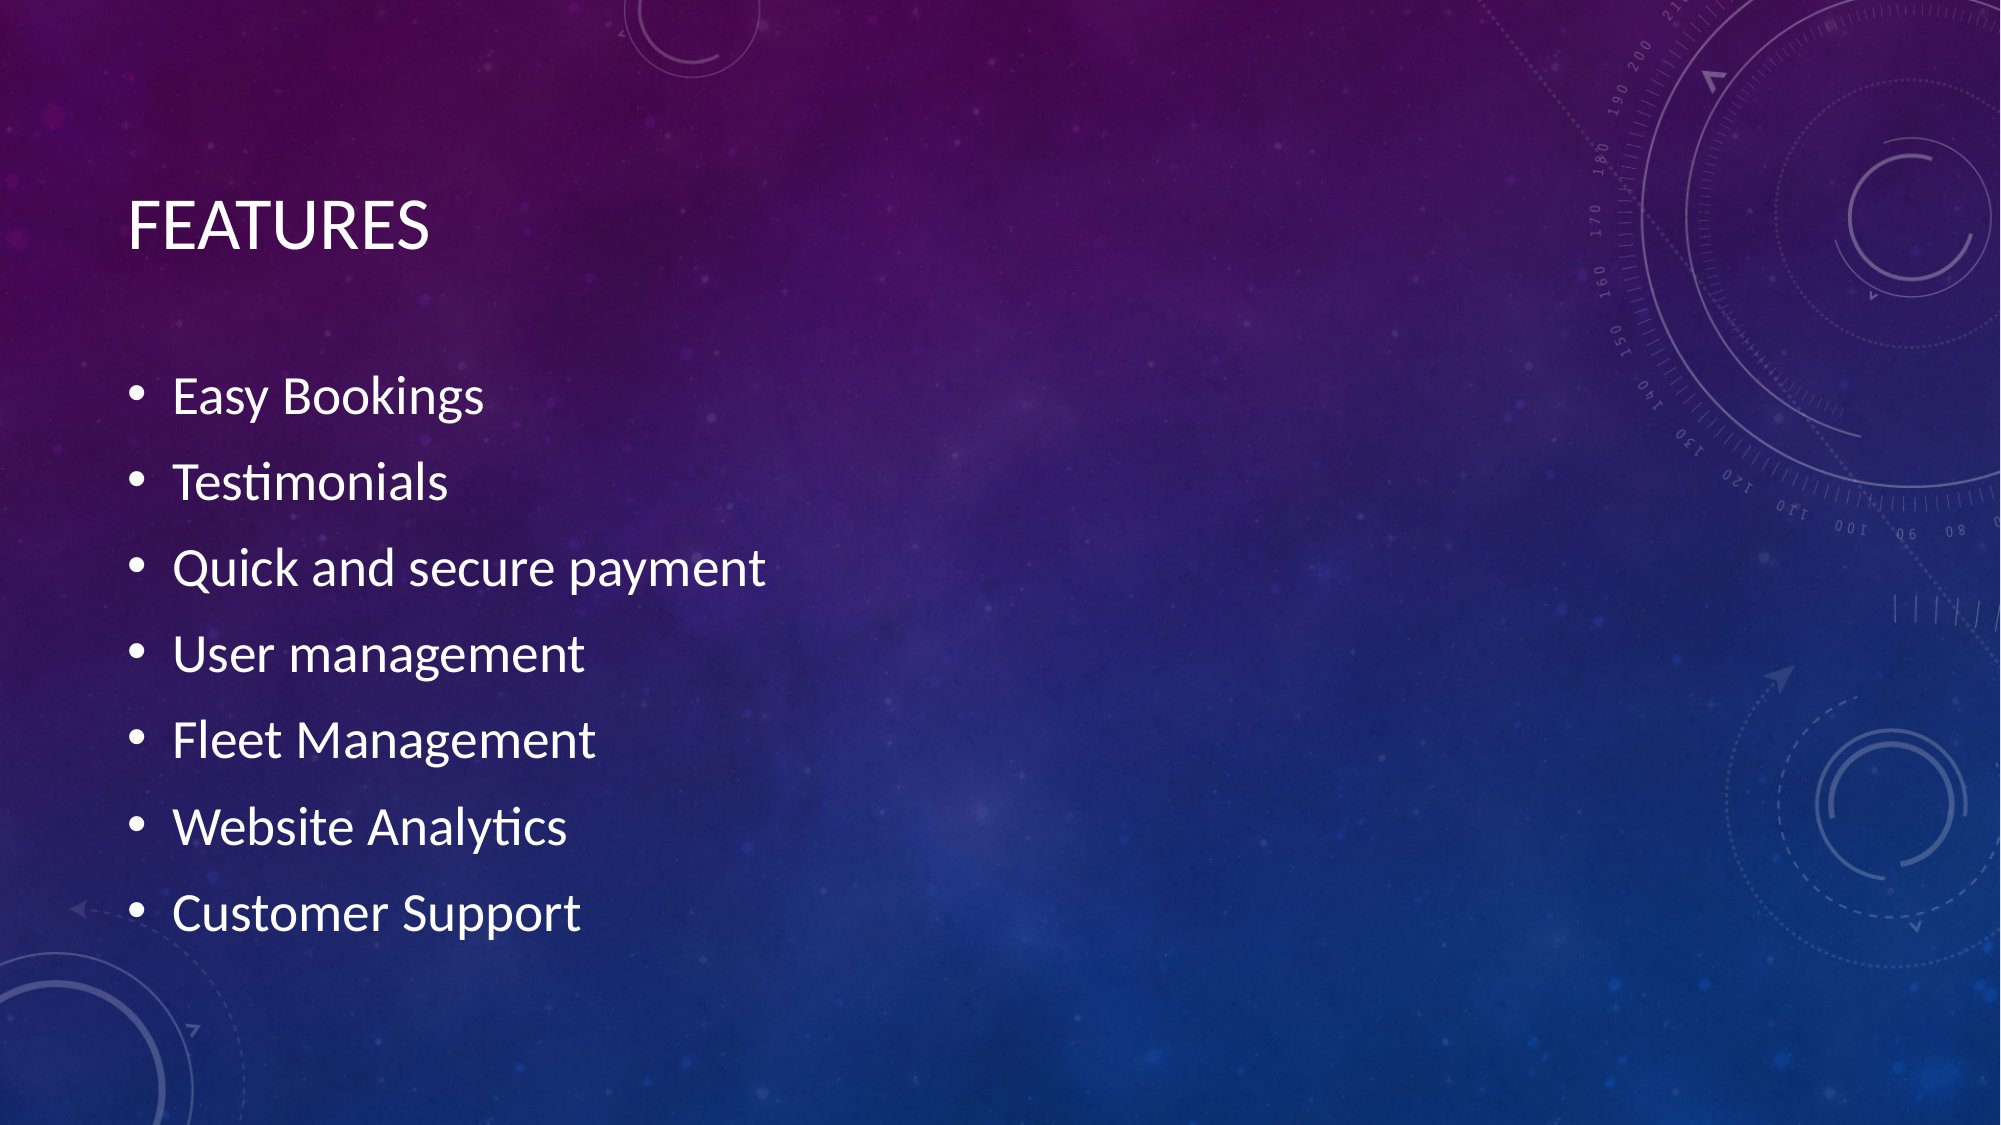

# Features
Easy Bookings
Testimonials
Quick and secure payment
User management
Fleet Management
Website Analytics
Customer Support